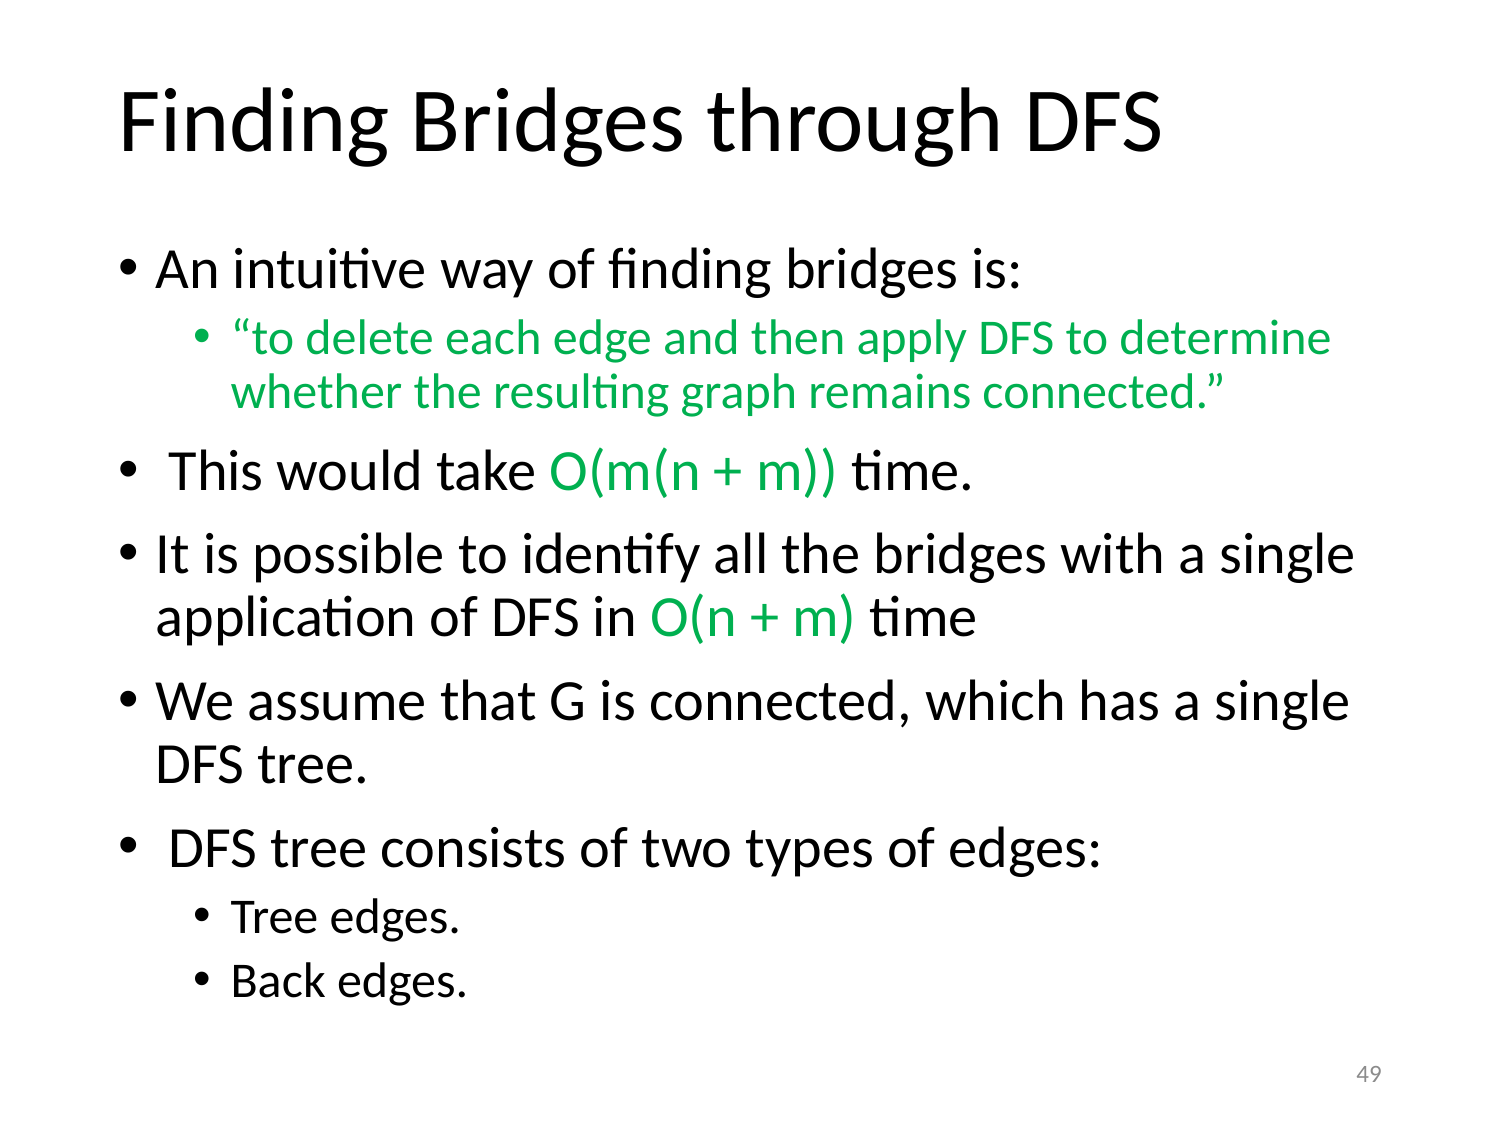

# Finding Bridges through DFS
An intuitive way of finding bridges is:
“to delete each edge and then apply DFS to determine whether the resulting graph remains connected.”
 This would take O(m(n + m)) time.
It is possible to identify all the bridges with a single application of DFS in O(n + m) time
We assume that G is connected, which has a single DFS tree.
 DFS tree consists of two types of edges:
Tree edges.
Back edges.

49